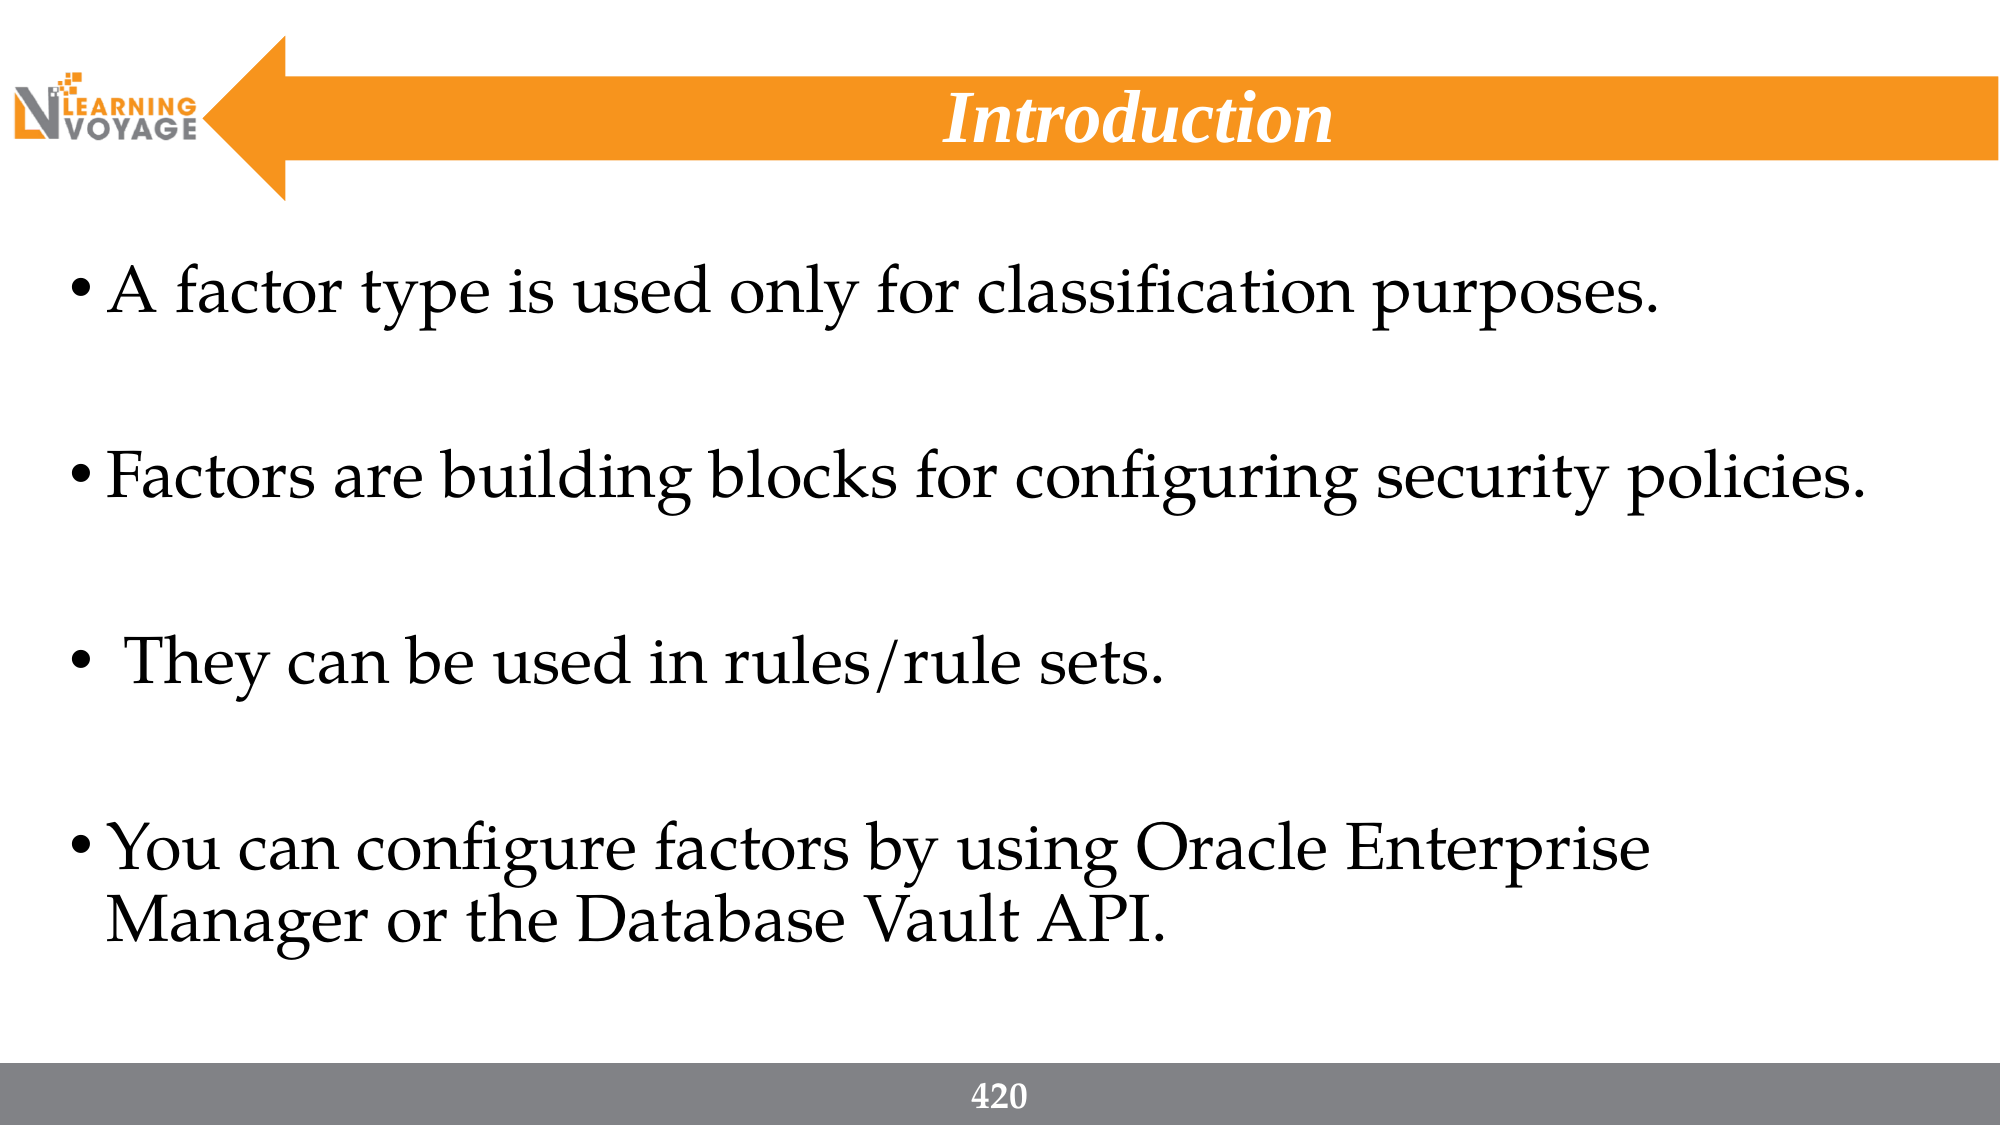

# Introduction
A factor type is used only for classification purposes.

Factors are building blocks for configuring security policies.

 They can be used in rules/rule sets.

You can configure factors by using Oracle Enterprise Manager or the Database Vault API.

420